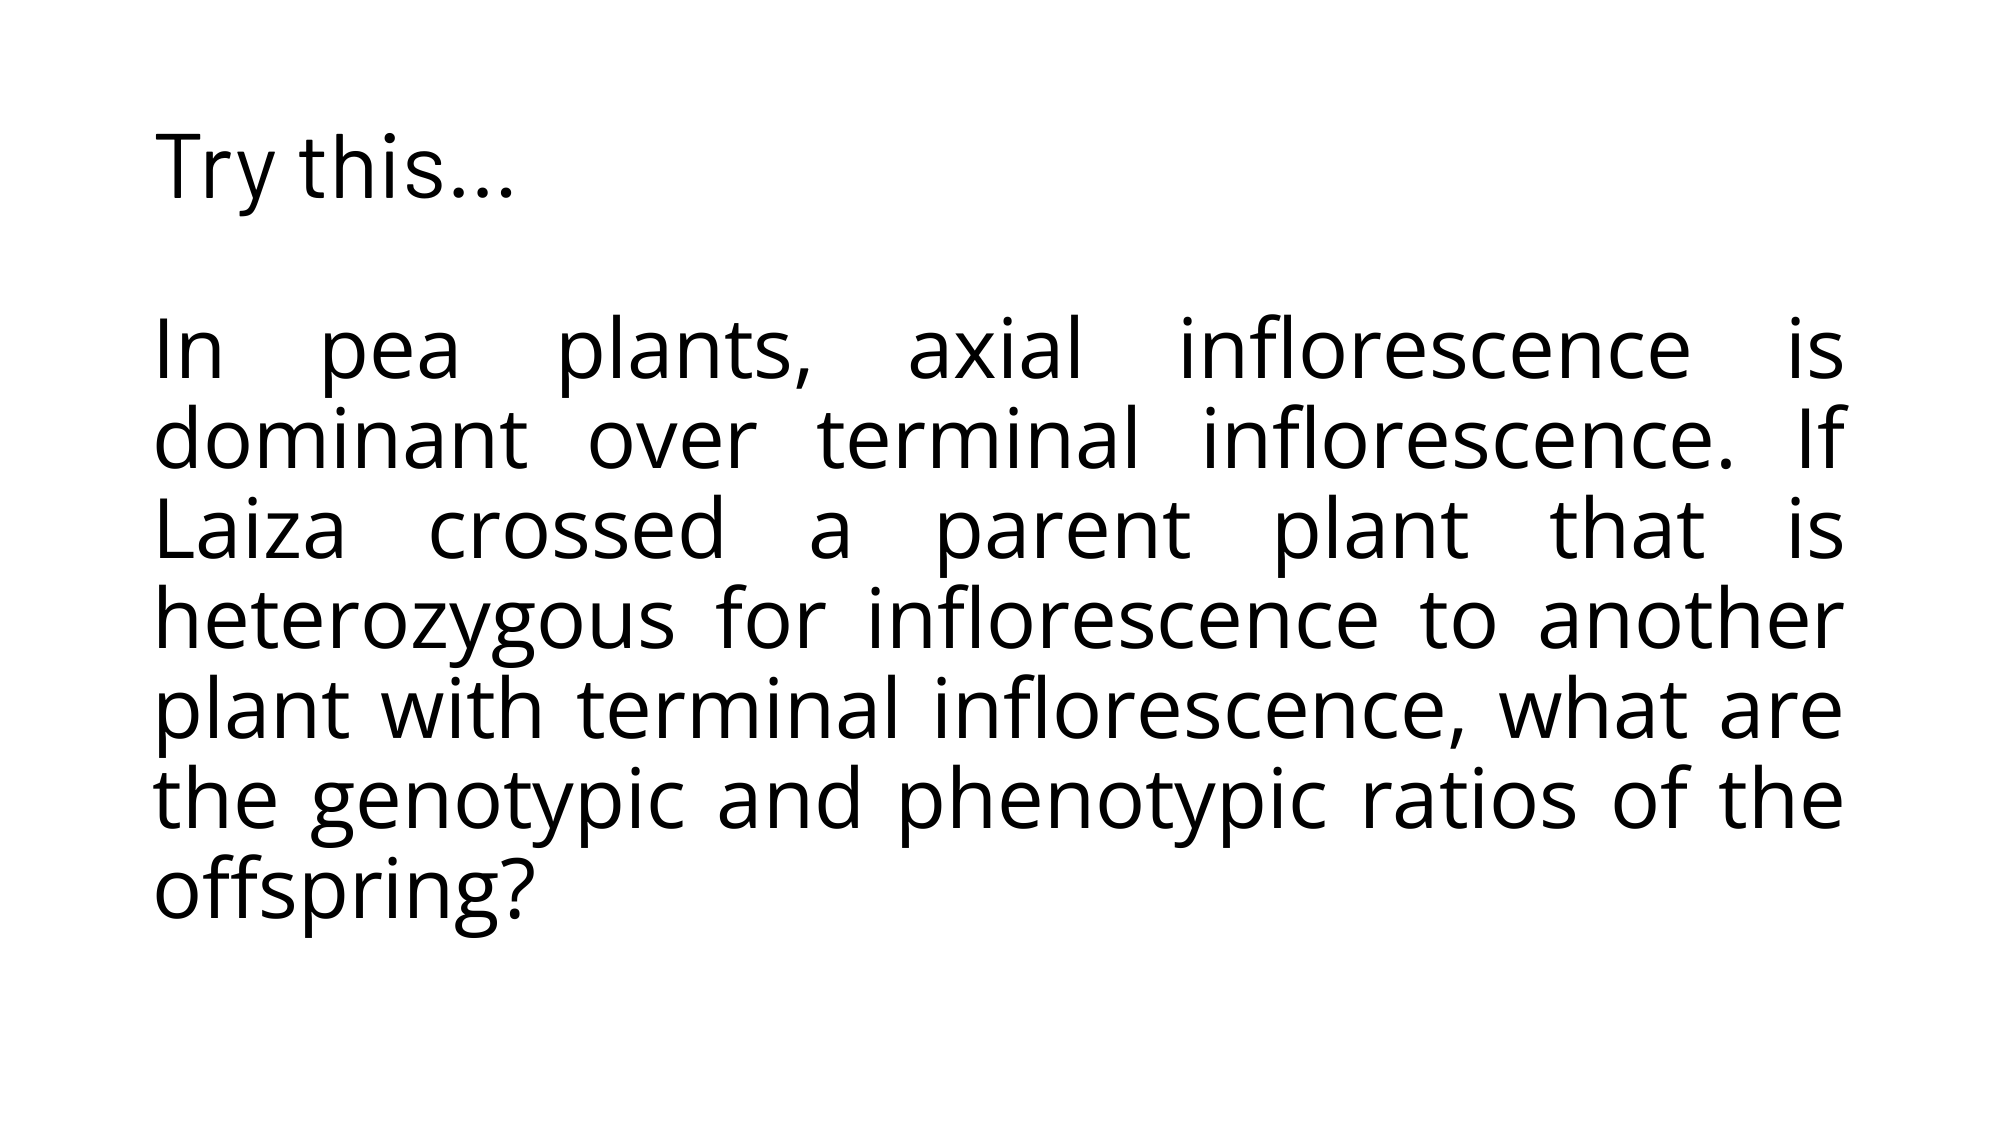

# Try this…
In pea plants, axial inflorescence is dominant over terminal inflorescence. If Laiza crossed a parent plant that is heterozygous for inflorescence to another plant with terminal inflorescence, what are the genotypic and phenotypic ratios of the offspring?